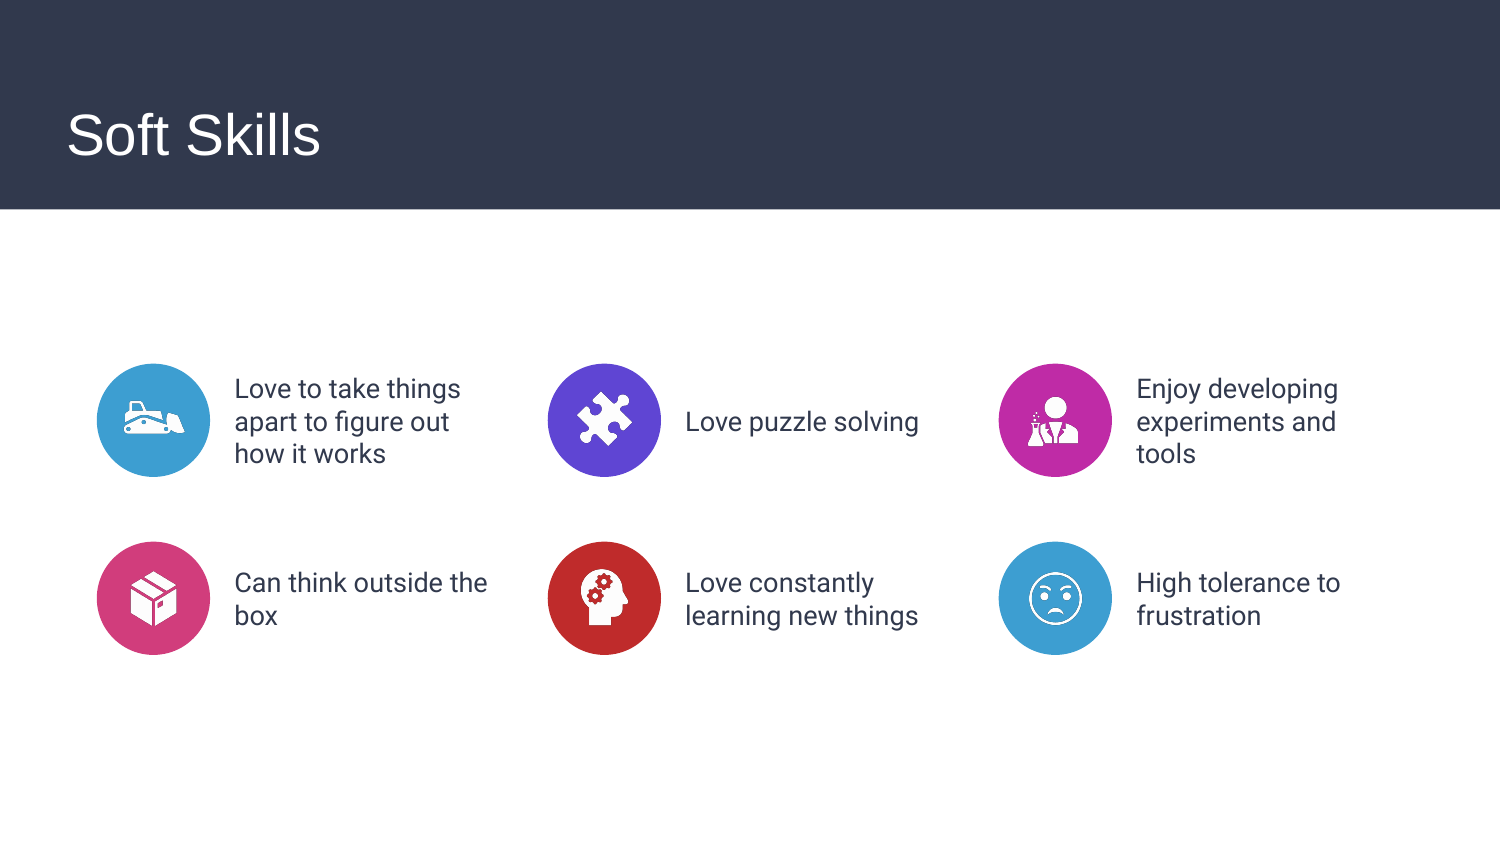

# Soft Skills

Love to take things apart to figure out how it works

Love puzzle solving

Enjoy developing experiments and tools

Can think outside the box

Love constantly learning new things

High tolerance to frustration